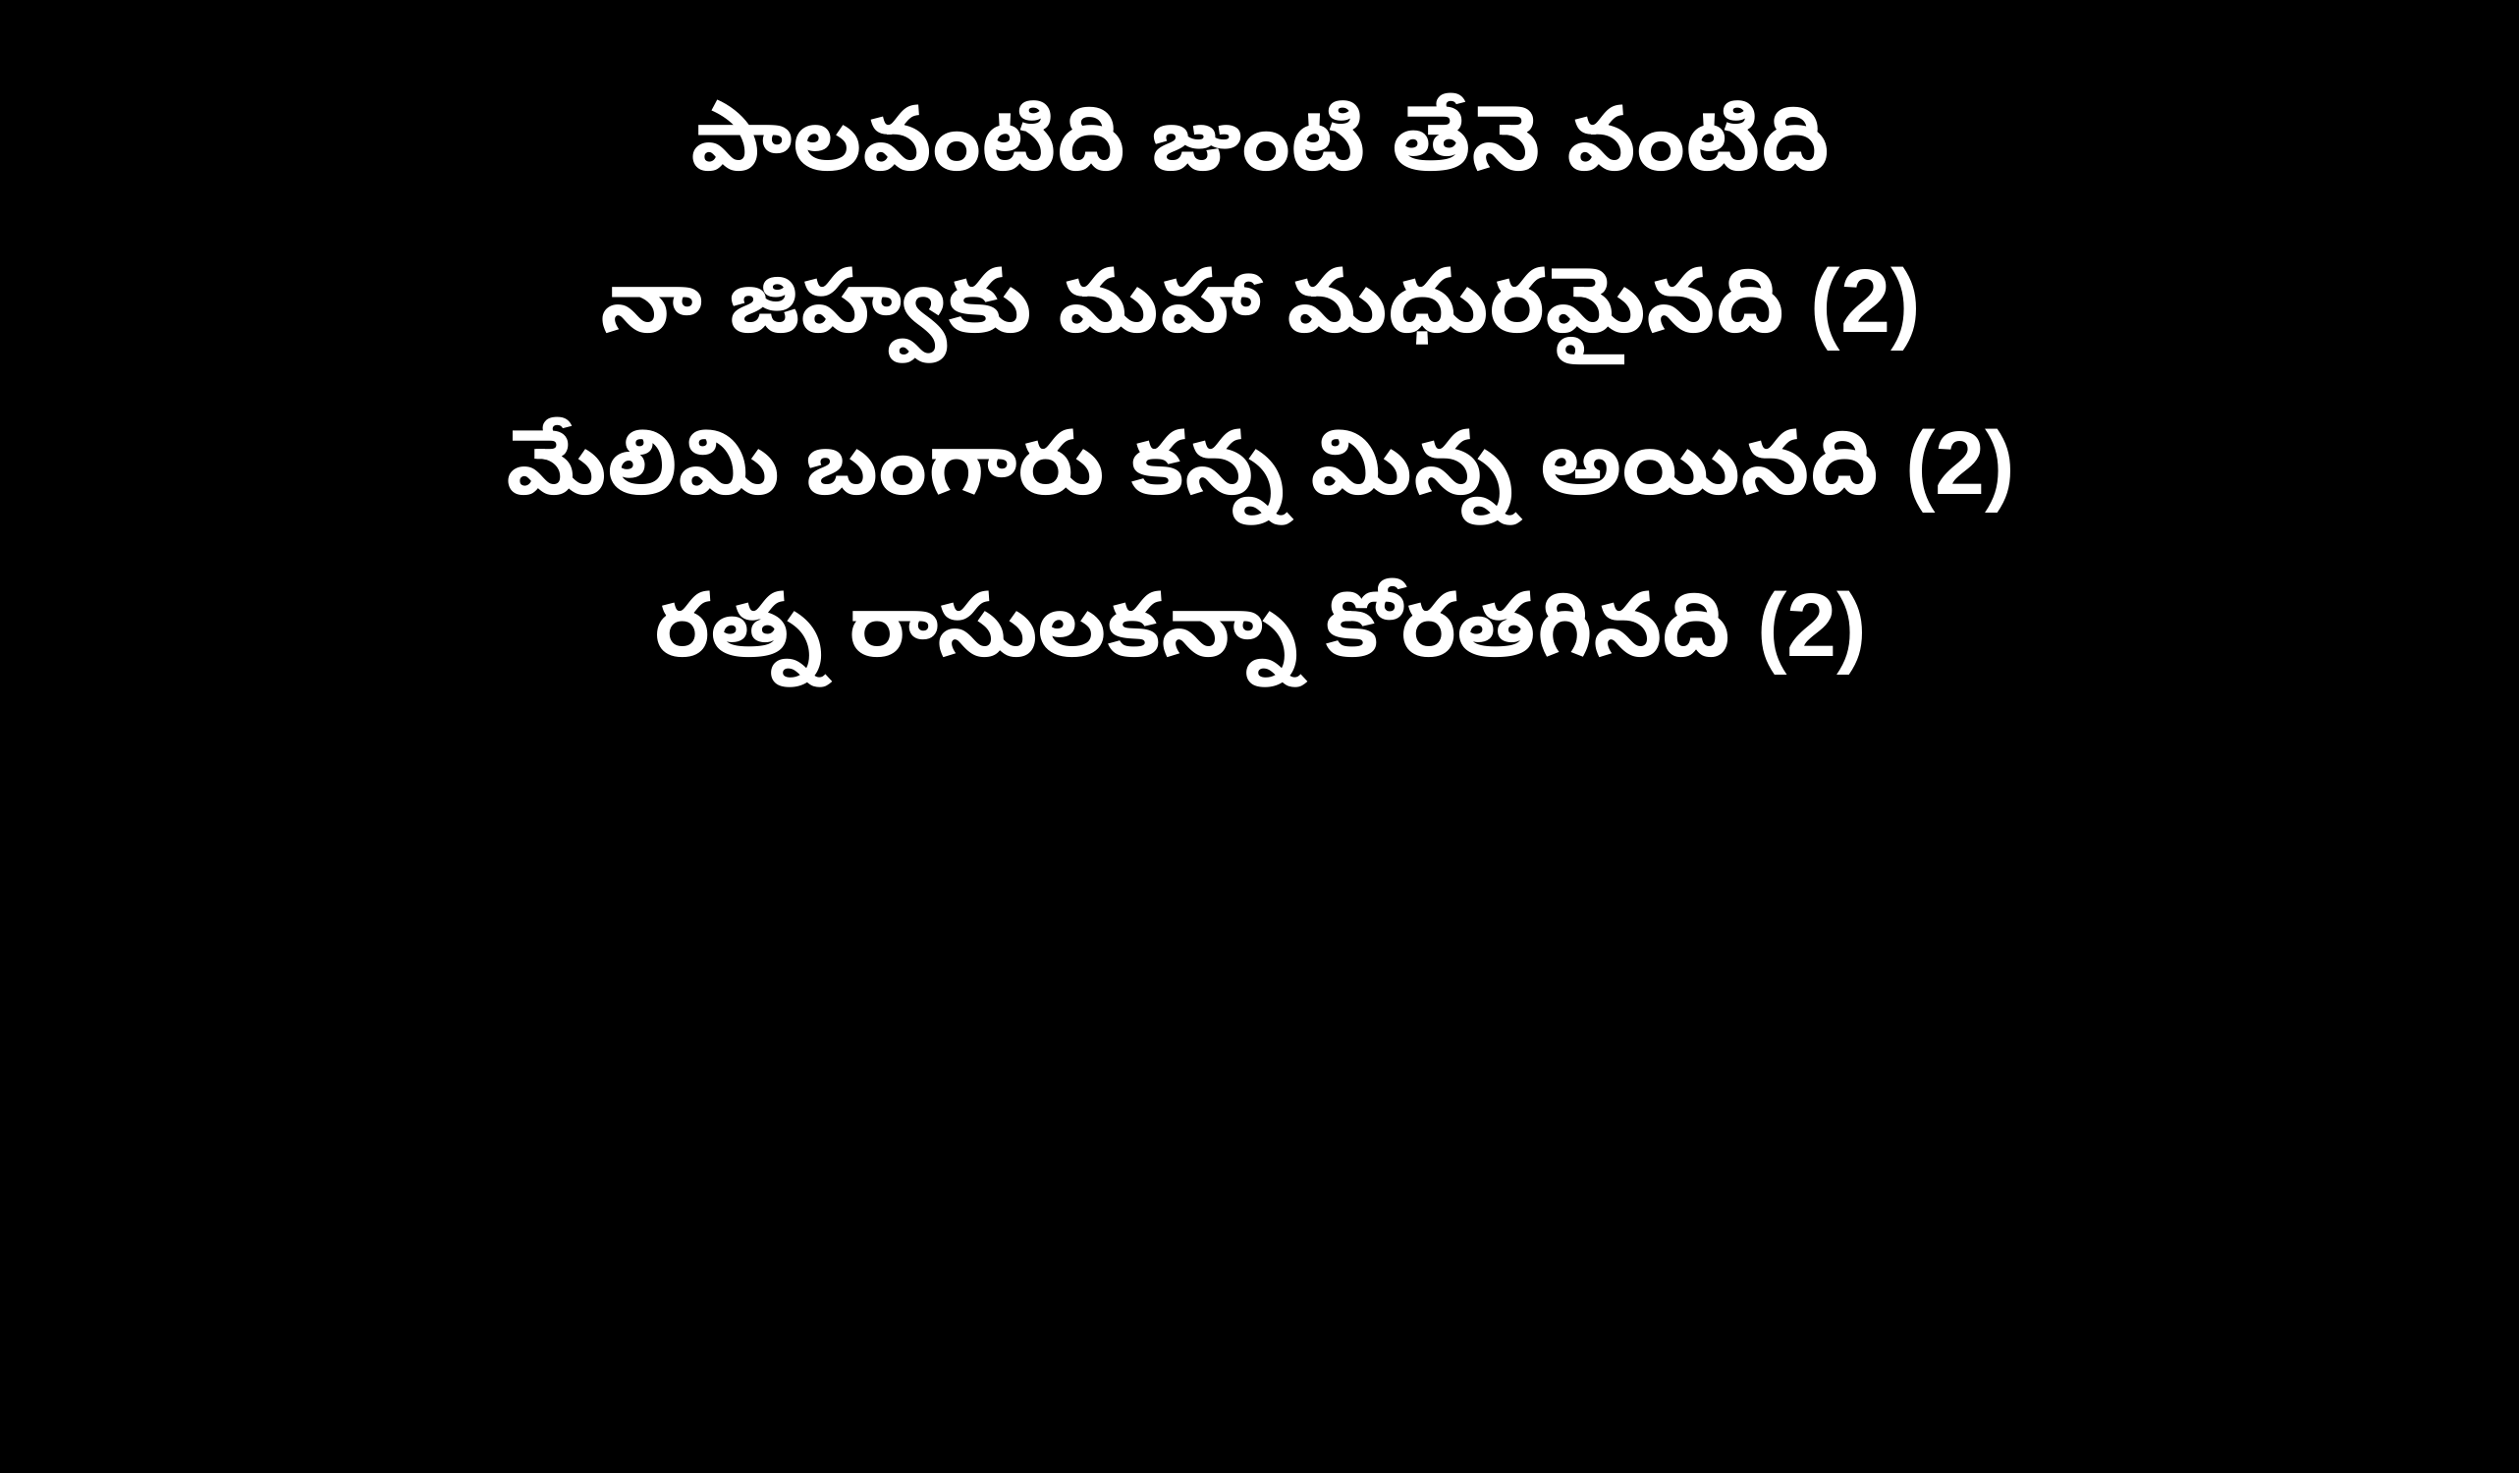

పాలవంటిది జుంటి తేనె వంటిది
నా జిహ్వకు మహా మధురమైనది (2)
మేలిమి బంగారు కన్న మిన్న అయినది (2)
రత్న రాసులకన్నా కోరతగినది (2)